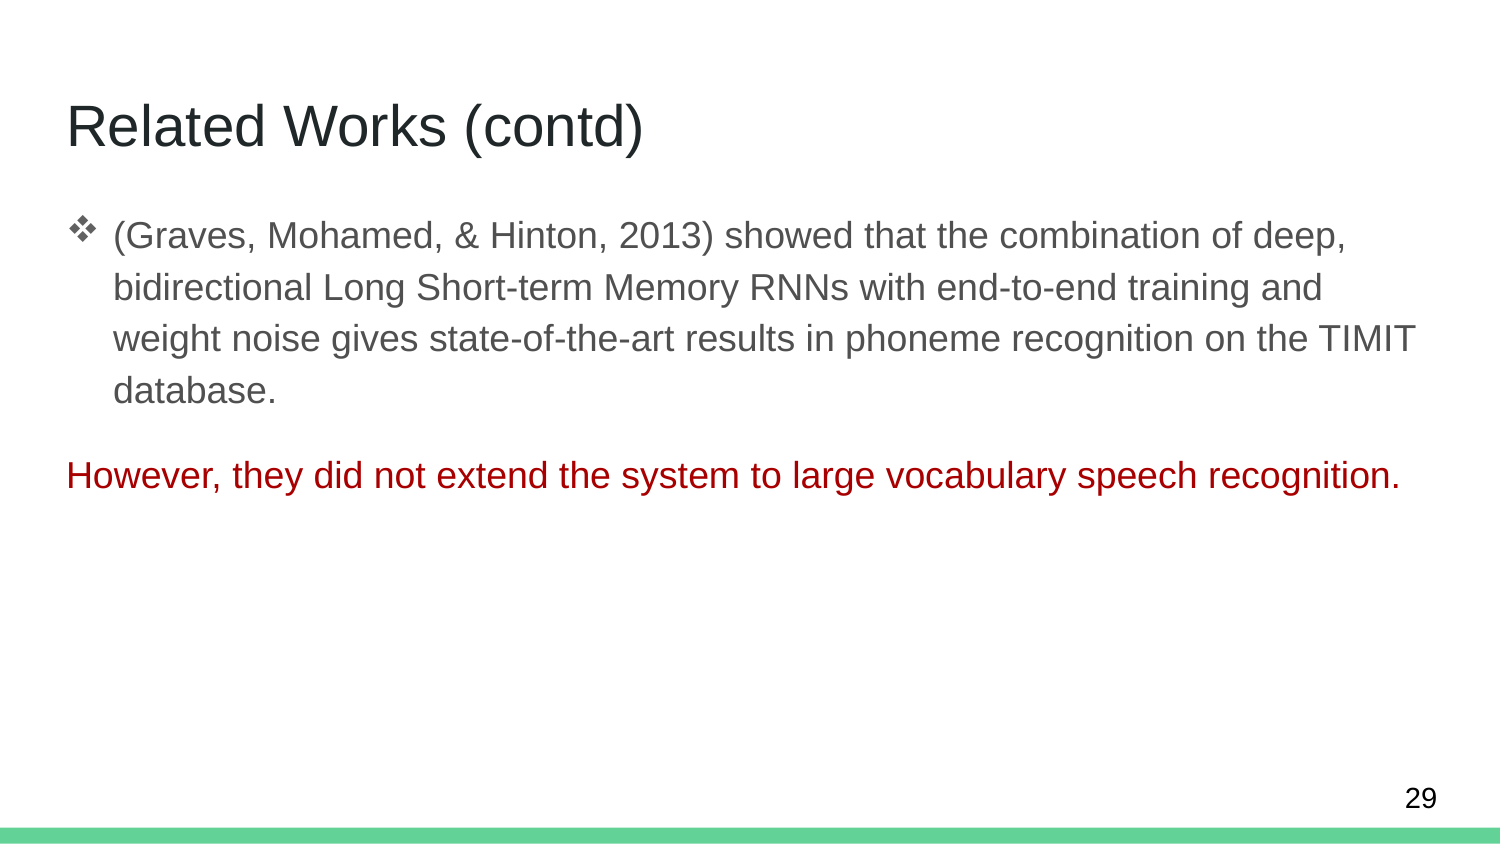

# Related Works (contd)
(Graves, Mohamed, & Hinton, 2013) showed that the combination of deep, bidirectional Long Short-term Memory RNNs with end-to-end training and weight noise gives state-of-the-art results in phoneme recognition on the TIMIT database.
However, they did not extend the system to large vocabulary speech recognition.

29